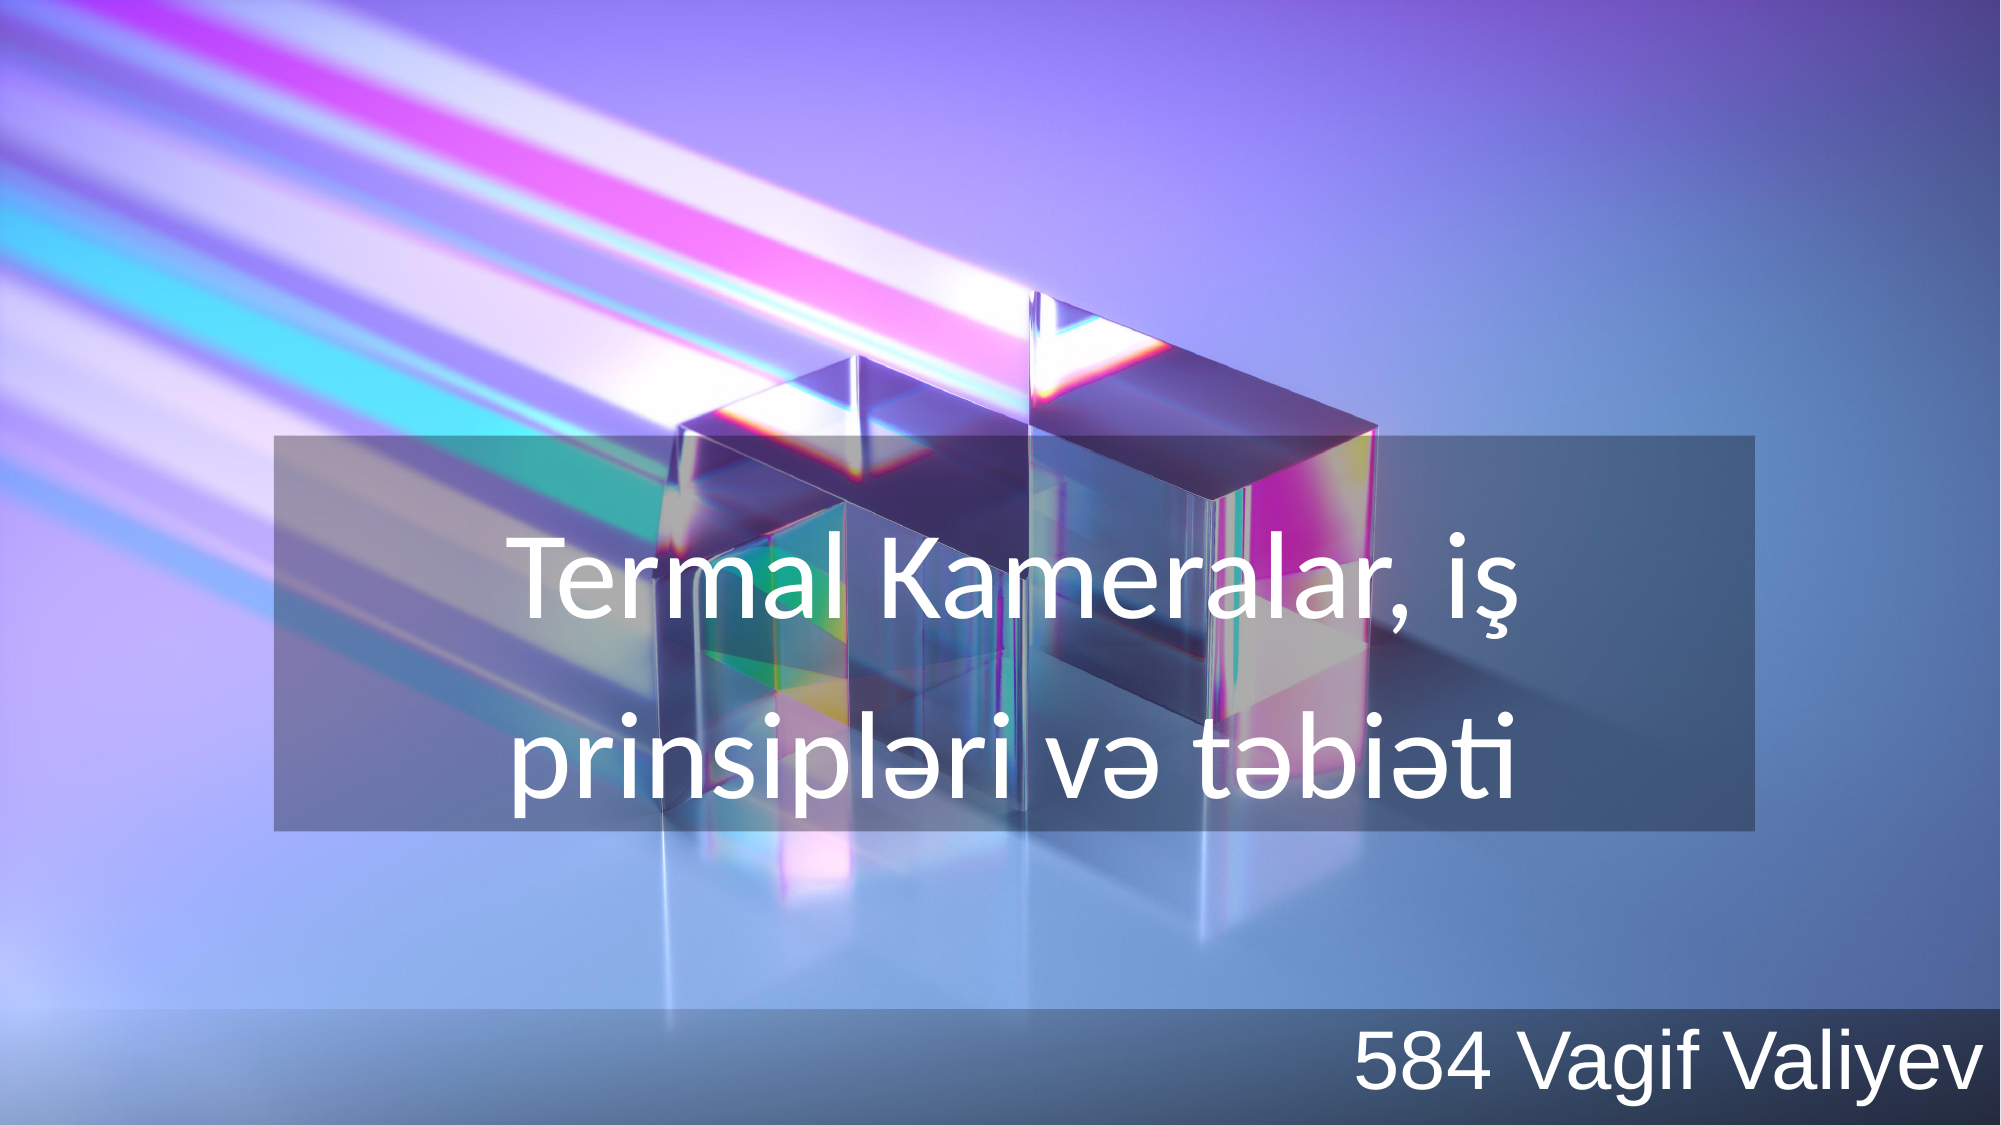

Termal Kameralar, iş prinsipləri və təbiəti
# 584 Vagif Valiyev